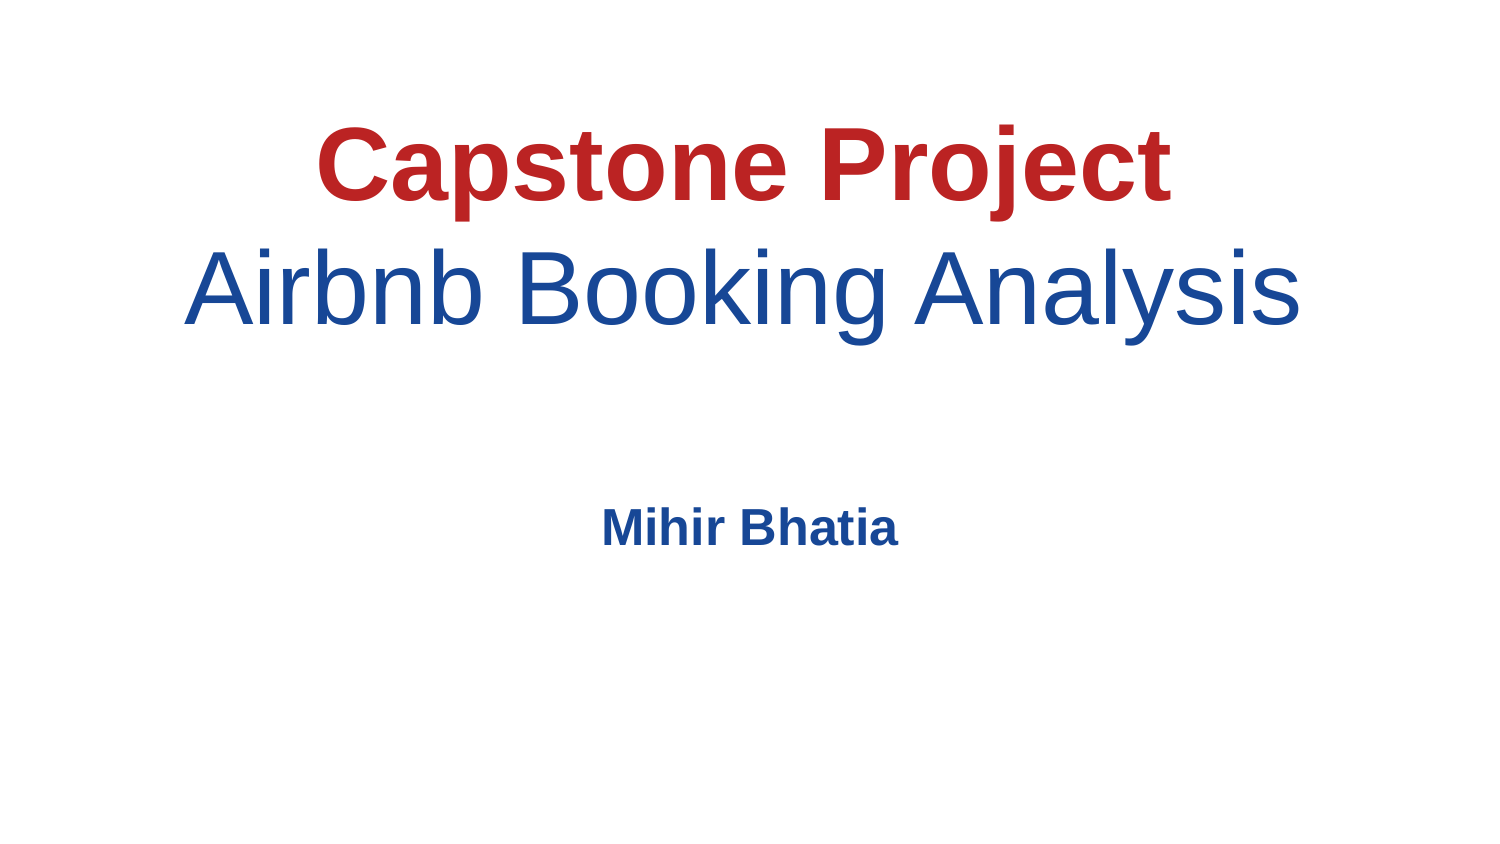

# Capstone Project
Airbnb Booking Analysis

Mihir Bhatia